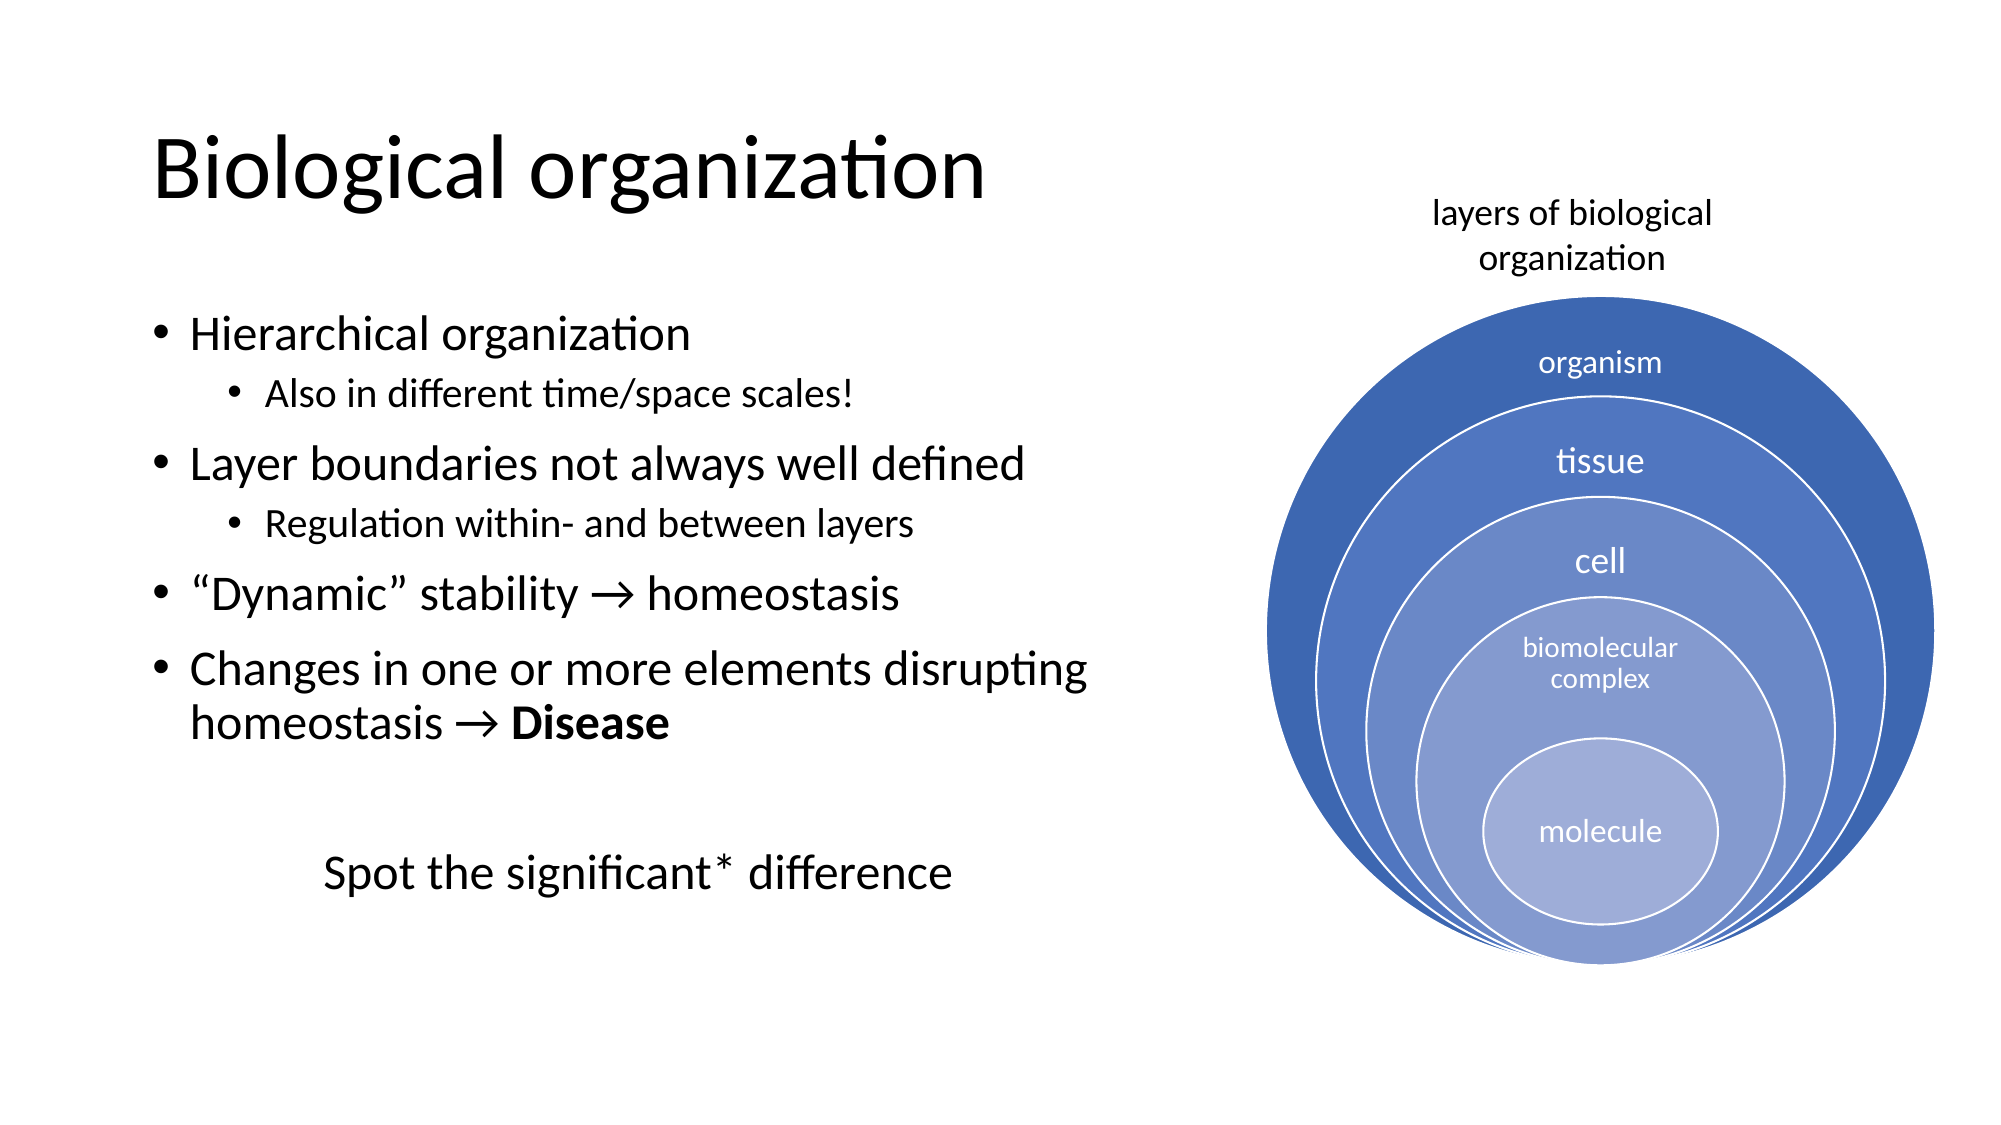

# Biological organization
layers of biological organization
organism
tissue
cell
biomolecular
complex
molecule
Hierarchical organization
Also in different time/space scales!
Layer boundaries not always well defined
Regulation within- and between layers
“Dynamic” stability → homeostasis
Changes in one or more elements disrupting homeostasis → Disease

Spot the significant* difference